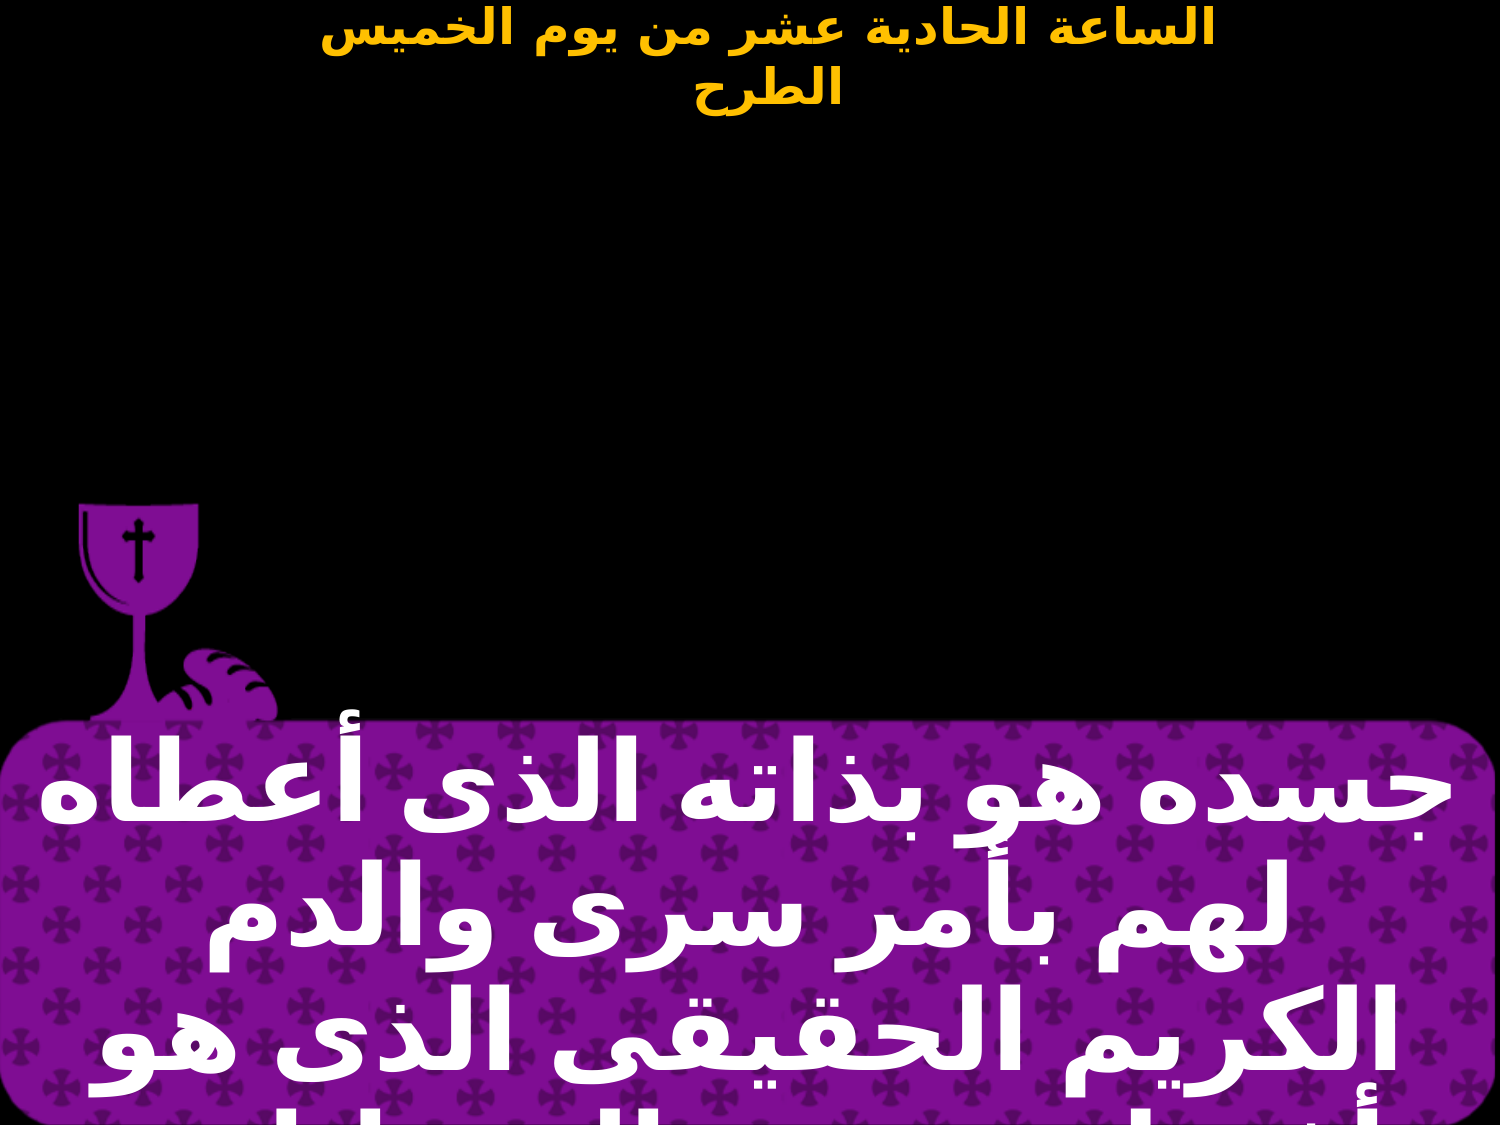

| جسده هو بذاته الذى أعطاه لهم بأمر سرى والدم الكريم الحقيقى الذى هو أفضل من دم الحيوانات، أخذ |
| --- |